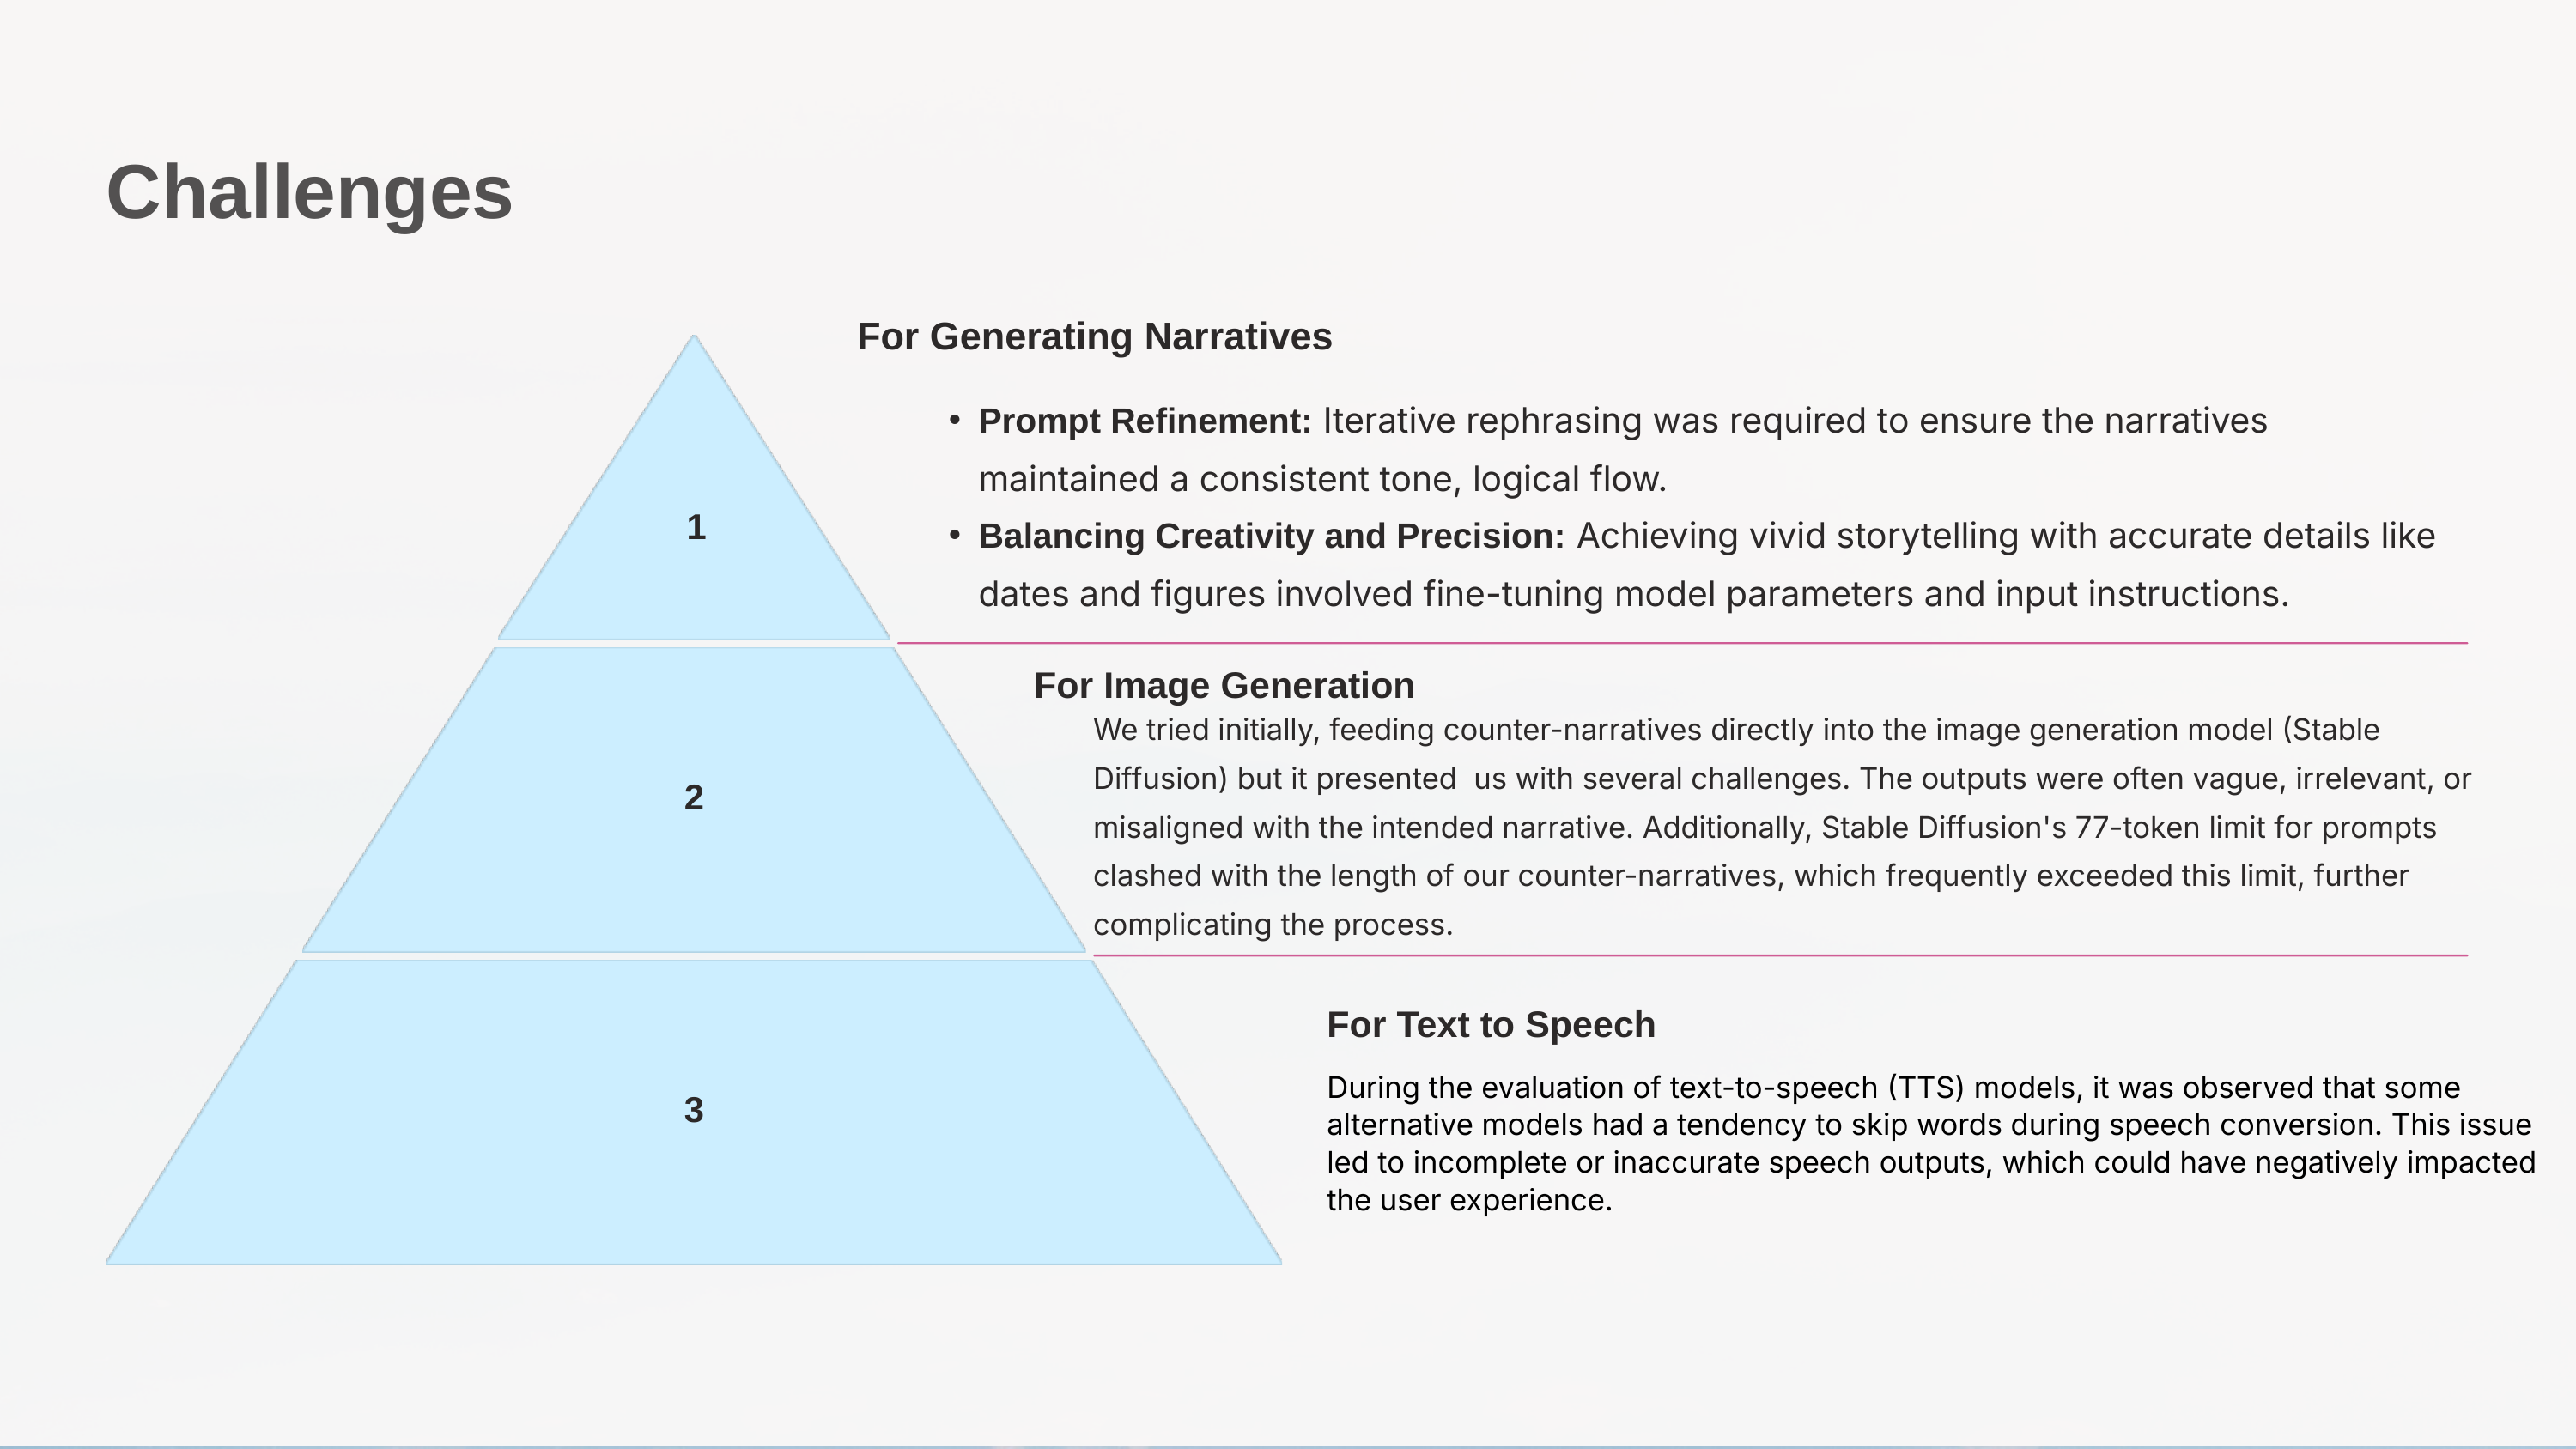

Challenges
For Generating Narratives

Prompt Refinement: Iterative rephrasing was required to ensure the narratives maintained a consistent tone, logical flow.
Balancing Creativity and Precision: Achieving vivid storytelling with accurate details like dates and figures involved fine-tuning model parameters and input instructions.

1

For Image Generation
We tried initially, feeding counter-narratives directly into the image generation model (Stable Diffusion) but it presented  us with several challenges. The outputs were often vague, irrelevant, or misaligned with the intended narrative. Additionally, Stable Diffusion's 77-token limit for prompts clashed with the length of our counter-narratives, which frequently exceeded this limit, further complicating the process.

2

For Text to Speech
During the evaluation of text-to-speech (TTS) models, it was observed that some alternative models had a tendency to skip words during speech conversion. This issue led to incomplete or inaccurate speech outputs, which could have negatively impacted the user experience.

3